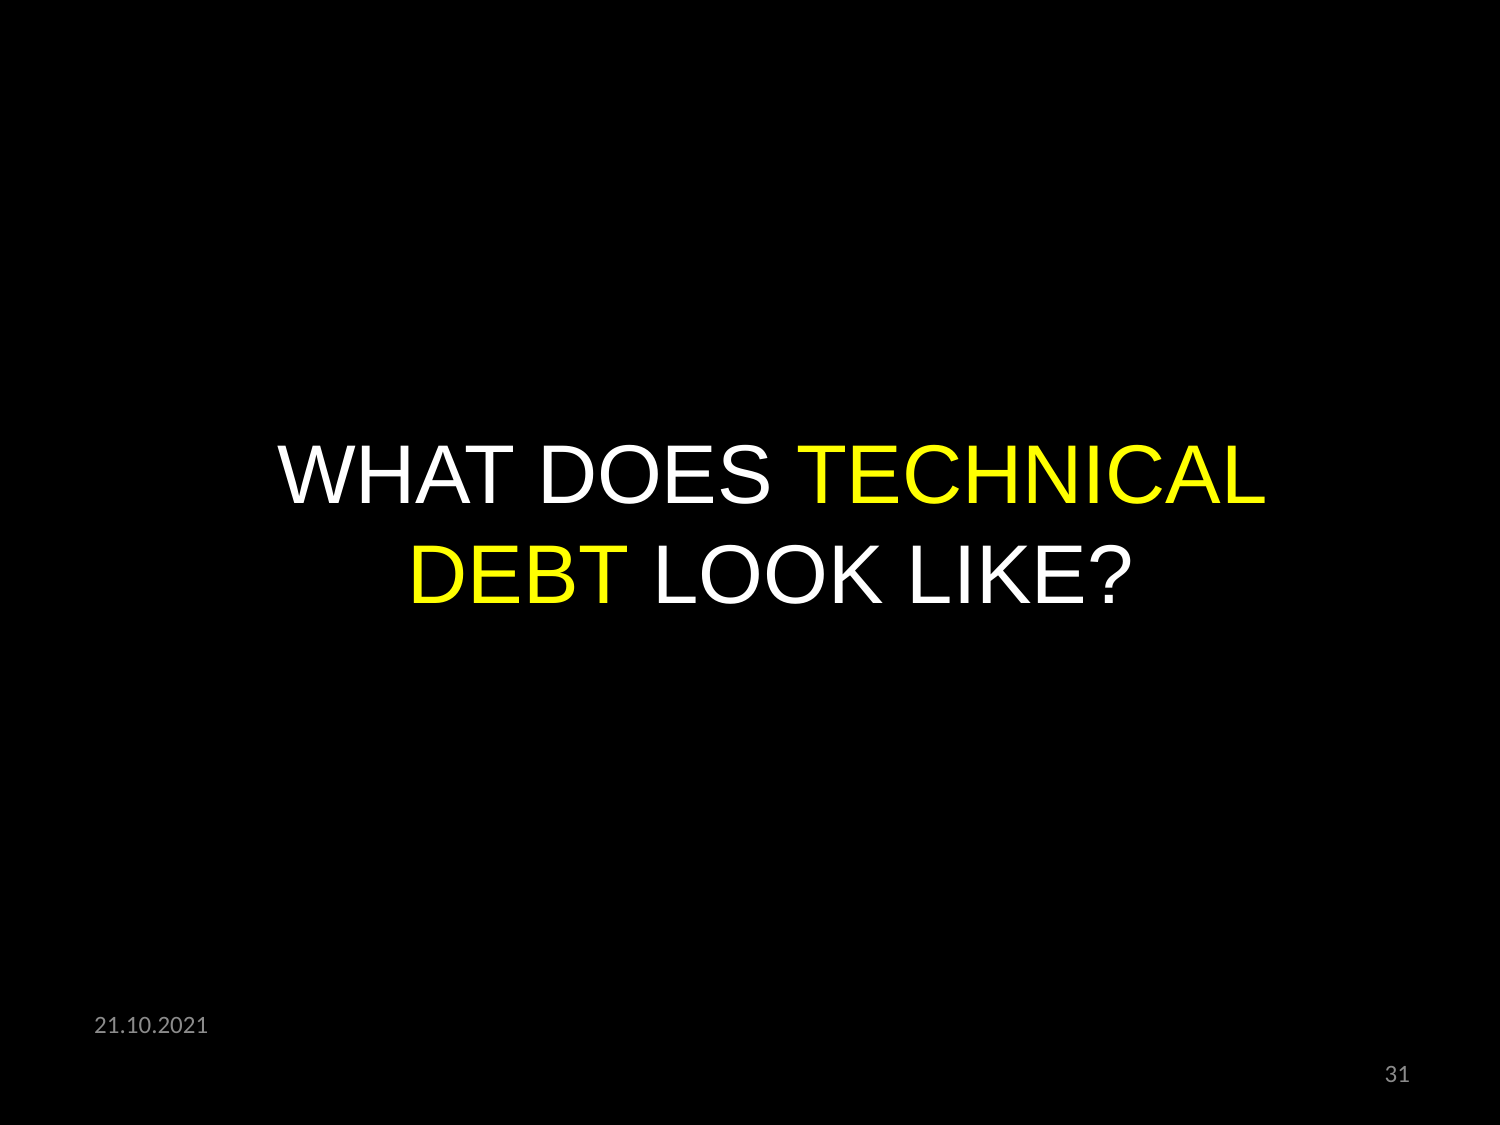

WHAT DOES TECHNICAL DEBT LOOK LIKE?
21.10.2021
31